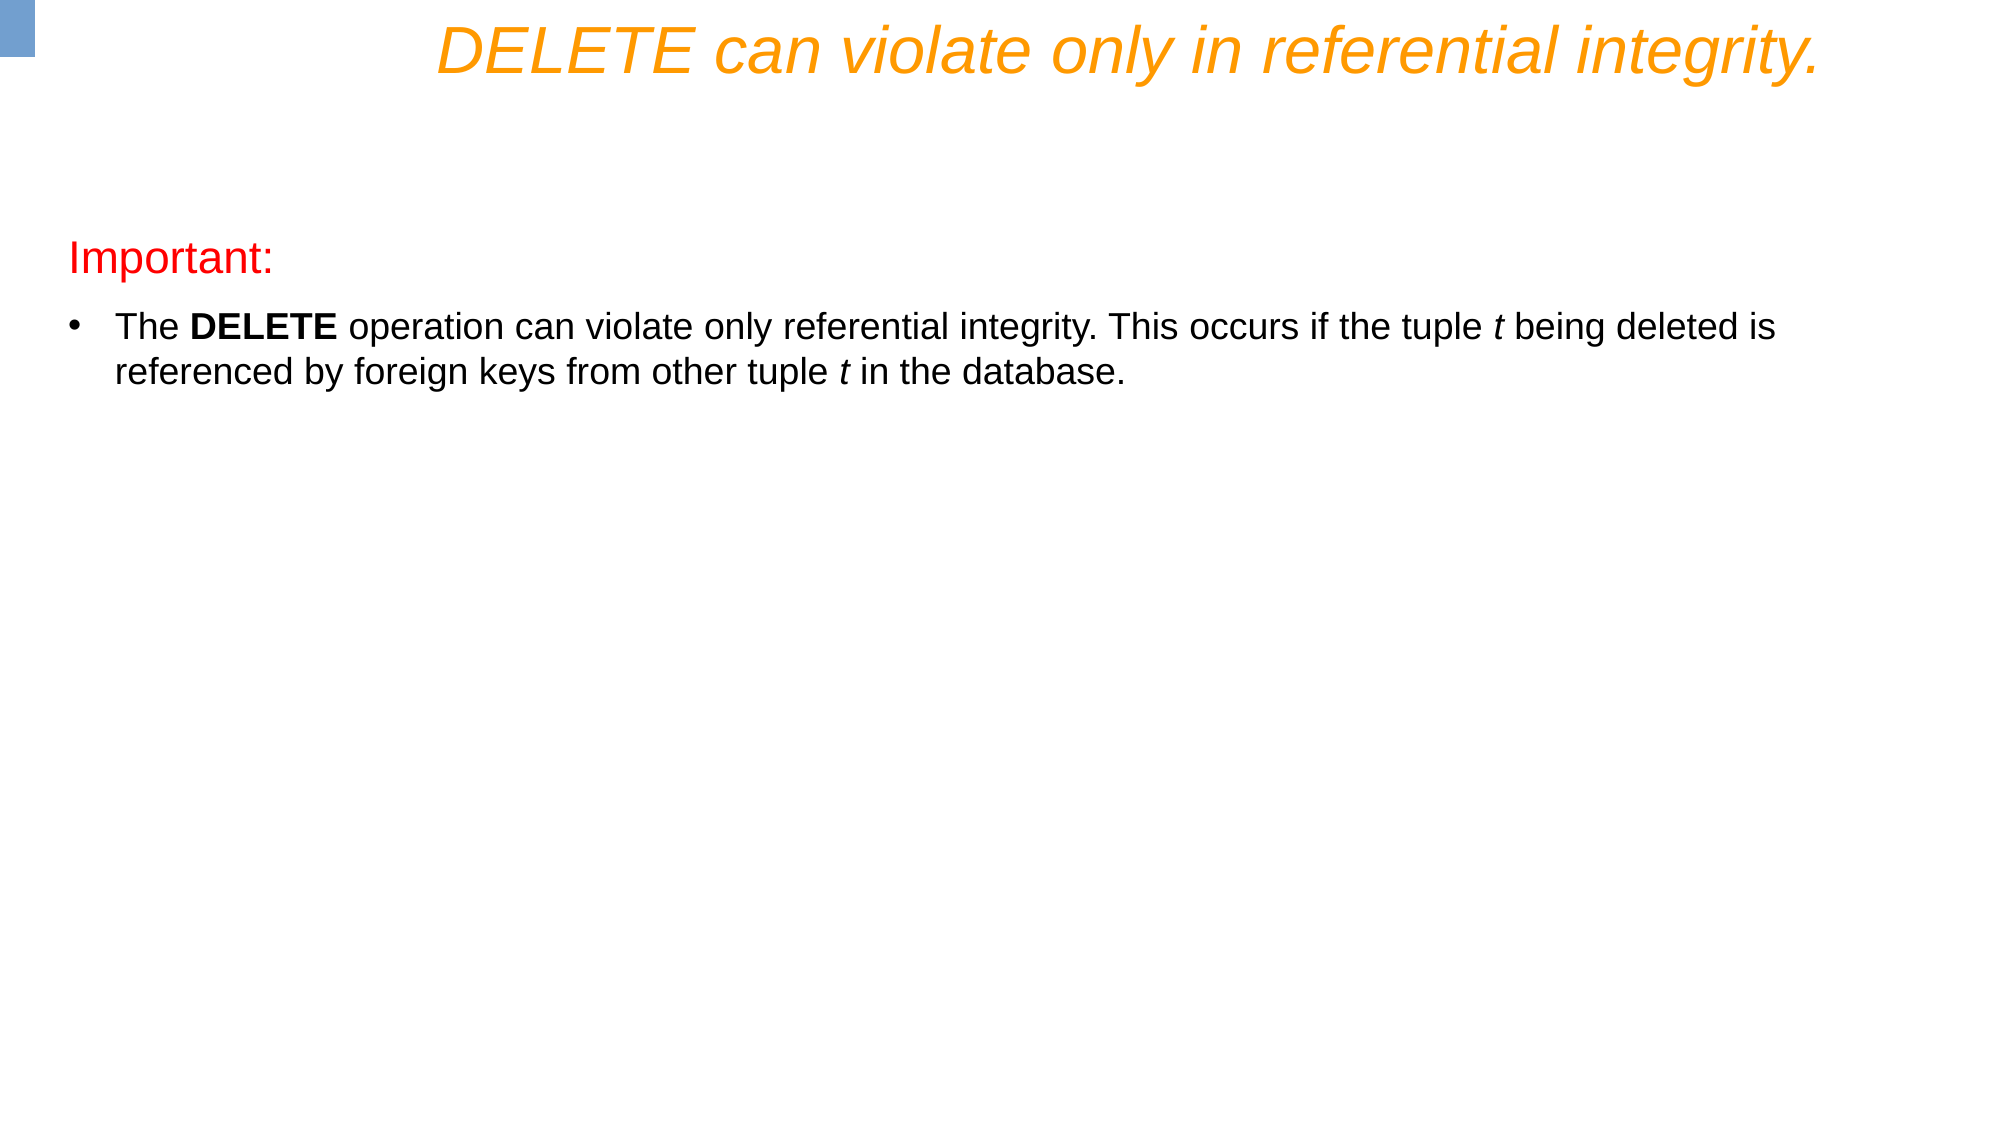

DELETE can violate only in referential integrity.
Important:

The DELETE operation can violate only referential integrity. This occurs if the tuple t being deleted is referenced by foreign keys from other tuple t in the database.